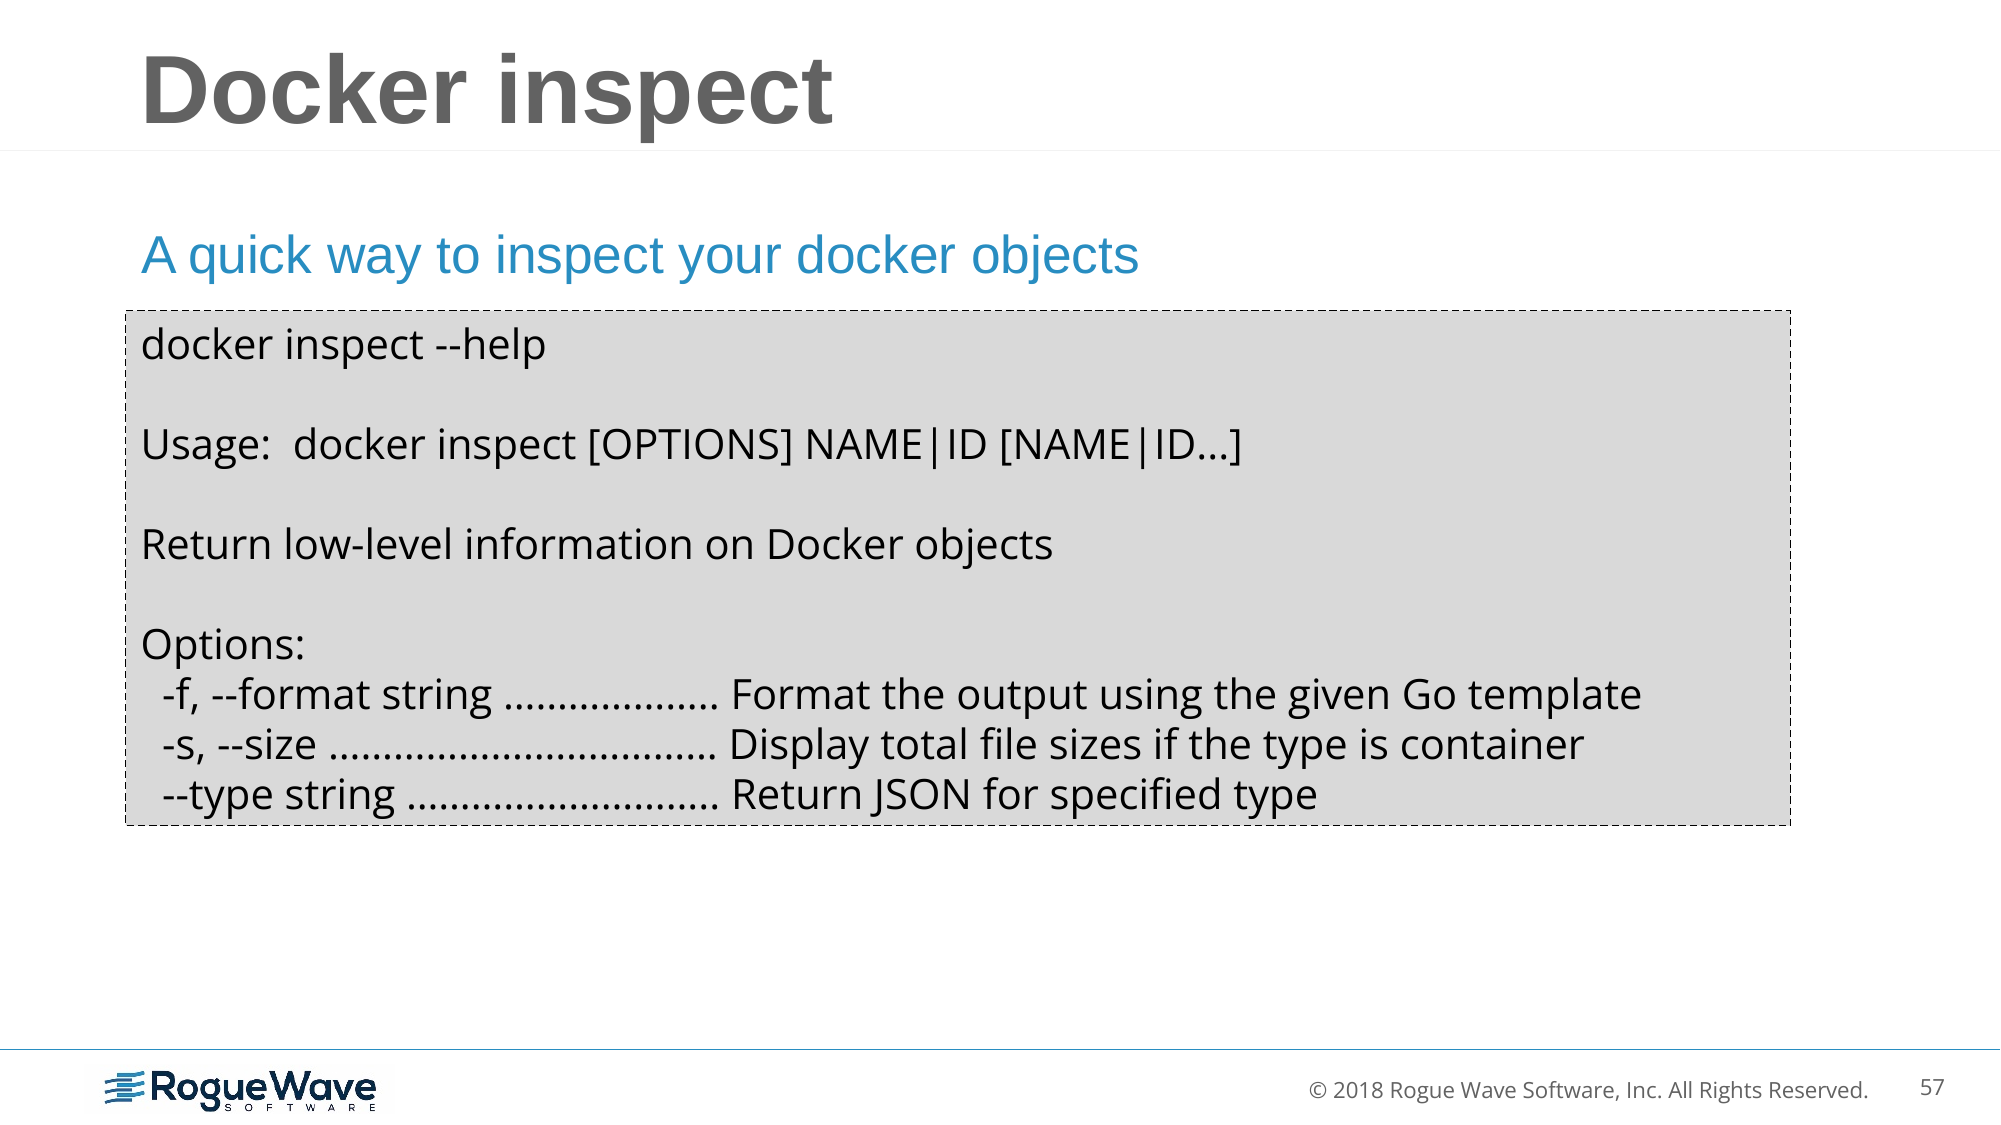

# Docker inspect
A quick way to inspect your docker objects
docker inspect --help

Usage:  docker inspect [OPTIONS] NAME|ID [NAME|ID...]

Return low-level information on Docker objects

Options:
  -f, --format string ……………….. Format the output using the given Go template
  -s, --size ……………………………… Display total file sizes if the type is container
  --type string ……………………….. Return JSON for specified type